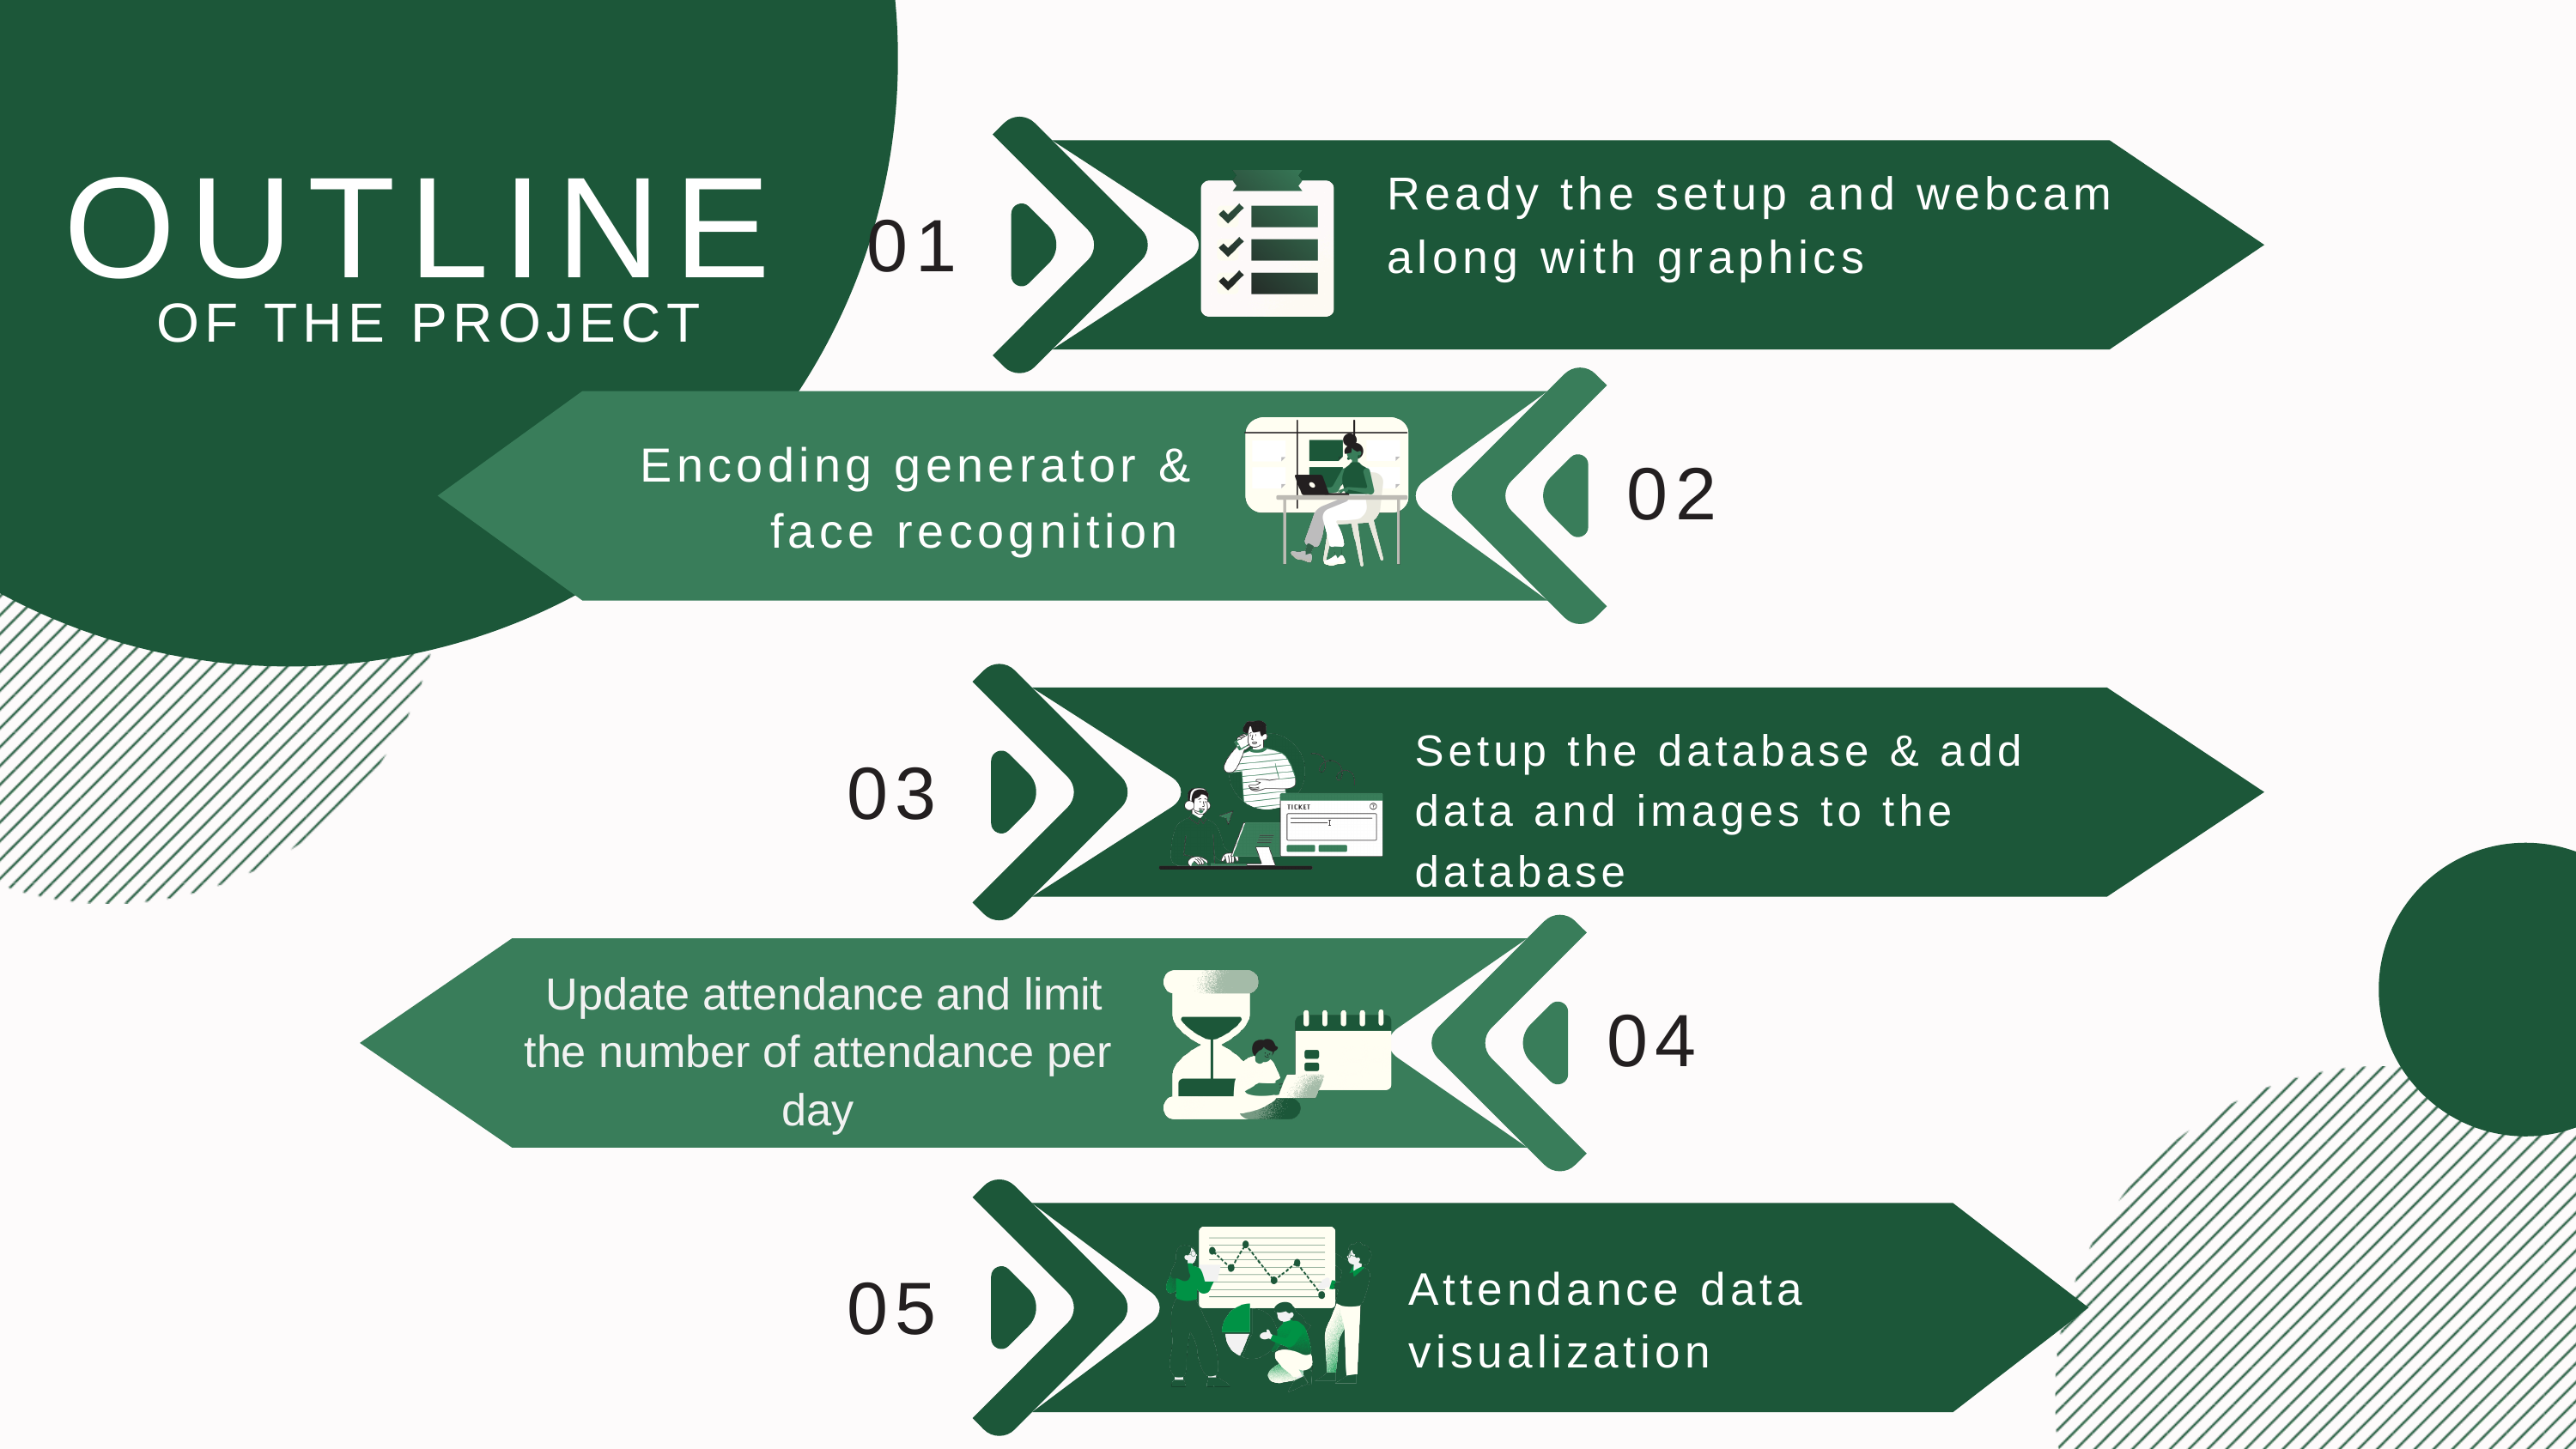

OUTLINE

OF THE PROJECT

Ready the setup and webcam along with graphics

01

Encoding generator & face recognition
02

Setup the database & add data and images to the database

03

 Update attendance and limit the number of attendance per day

04

05
Attendance data visualization